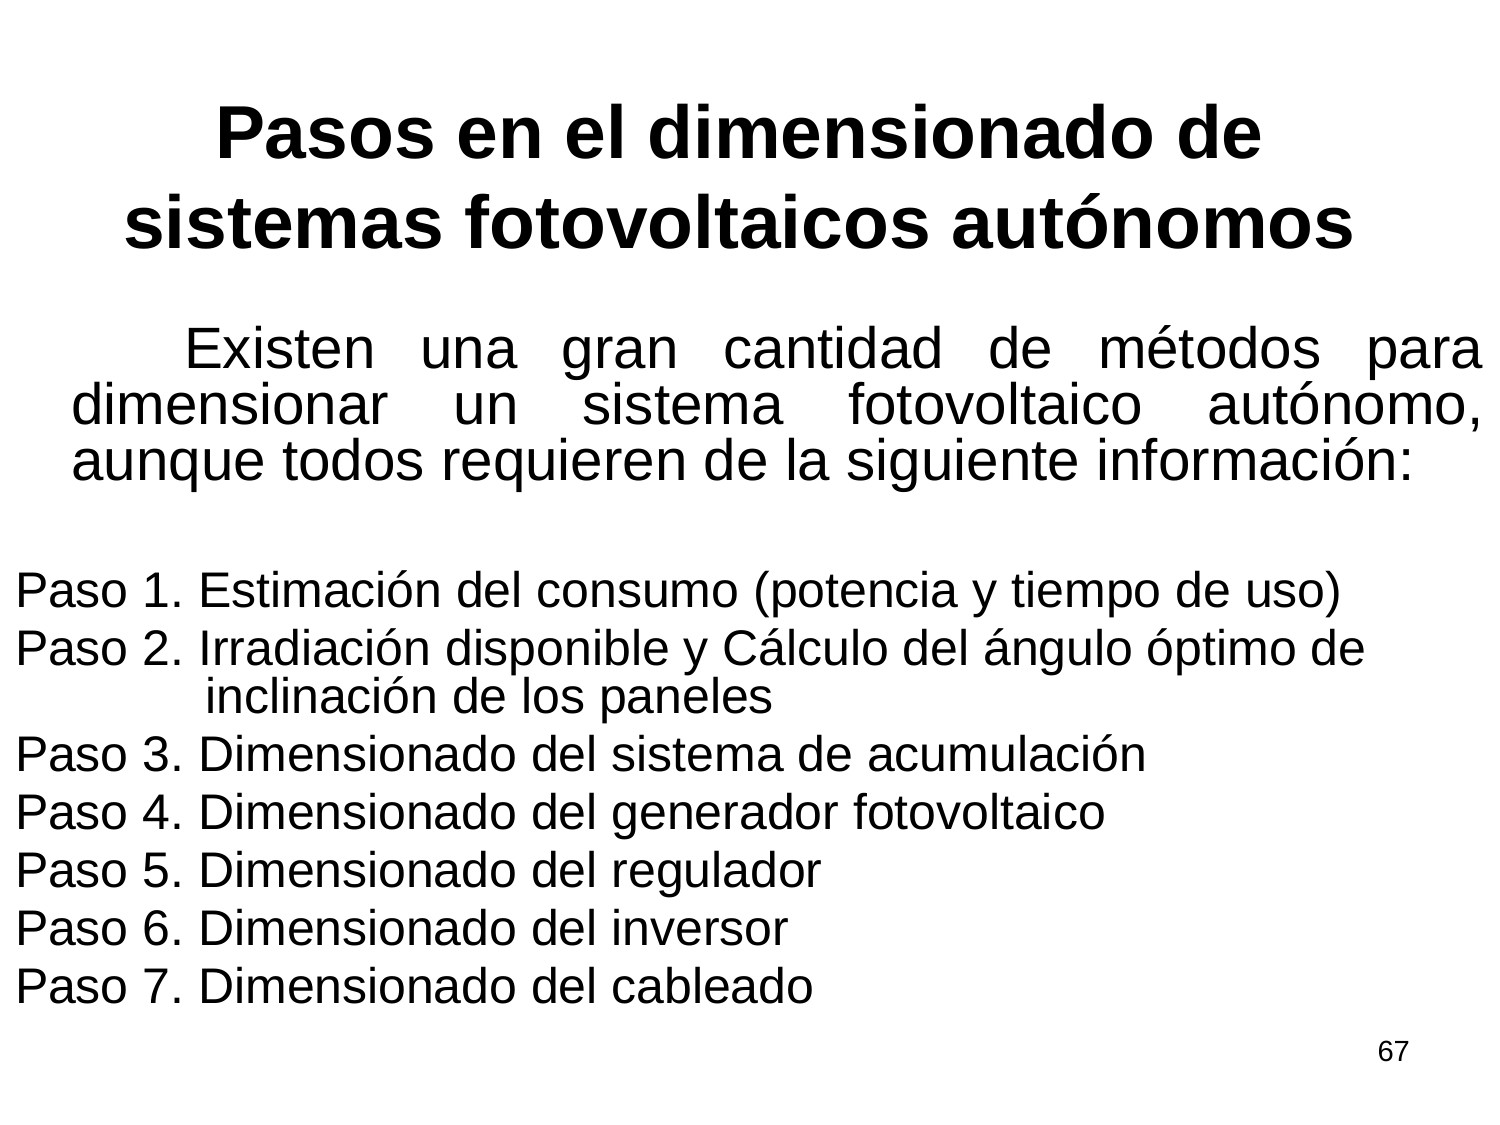

# Pasos en el dimensionado de sistemas fotovoltaicos autónomos
    Existen una gran cantidad de métodos para dimensionar un sistema fotovoltaico autónomo, aunque todos requieren de la siguiente información:

Paso 1. Estimación del consumo (potencia y tiempo de uso)
Paso 2. Irradiación disponible y Cálculo del ángulo óptimo de inclinación de los paneles
Paso 3. Dimensionado del sistema de acumulación
Paso 4. Dimensionado del generador fotovoltaico
Paso 5. Dimensionado del regulador
Paso 6. Dimensionado del inversor
Paso 7. Dimensionado del cableado
67